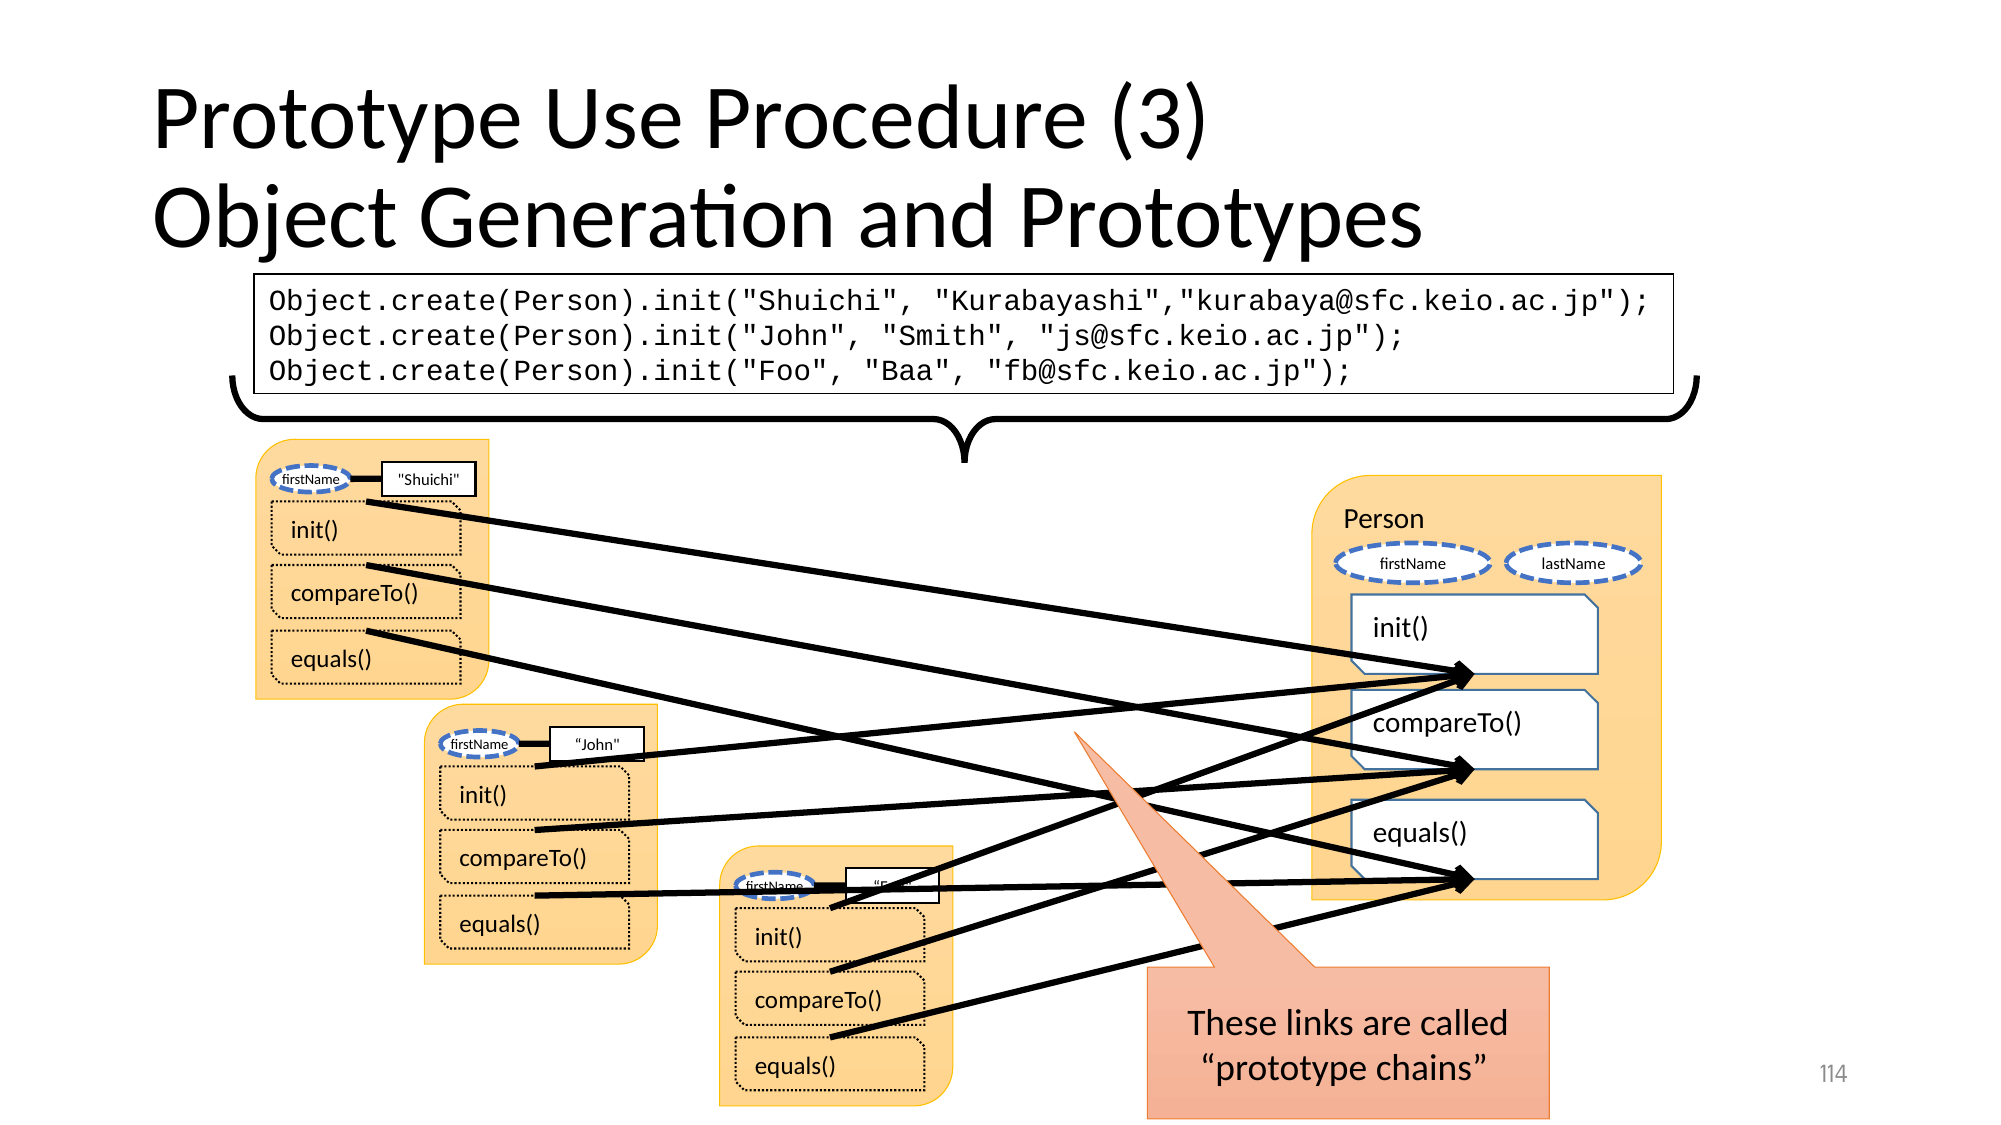

# Prototype Use Procedure (3) Object Generation and Prototypes
Object.create(Person).init("Shuichi", "Kurabayashi","kurabaya@sfc.keio.ac.jp");
Object.create(Person).init("John", "Smith", "js@sfc.keio.ac.jp");
Object.create(Person).init("Foo", "Baa", "fb@sfc.keio.ac.jp");

"Shuichi"
firstName
init()
compareTo()
equals()
Person
firstName
lastName
init()
compareTo()

“John"
firstName
init()
compareTo()
equals()
equals()

“Foo"
firstName
init()
compareTo()
equals()
These links are called “prototype chains”
114